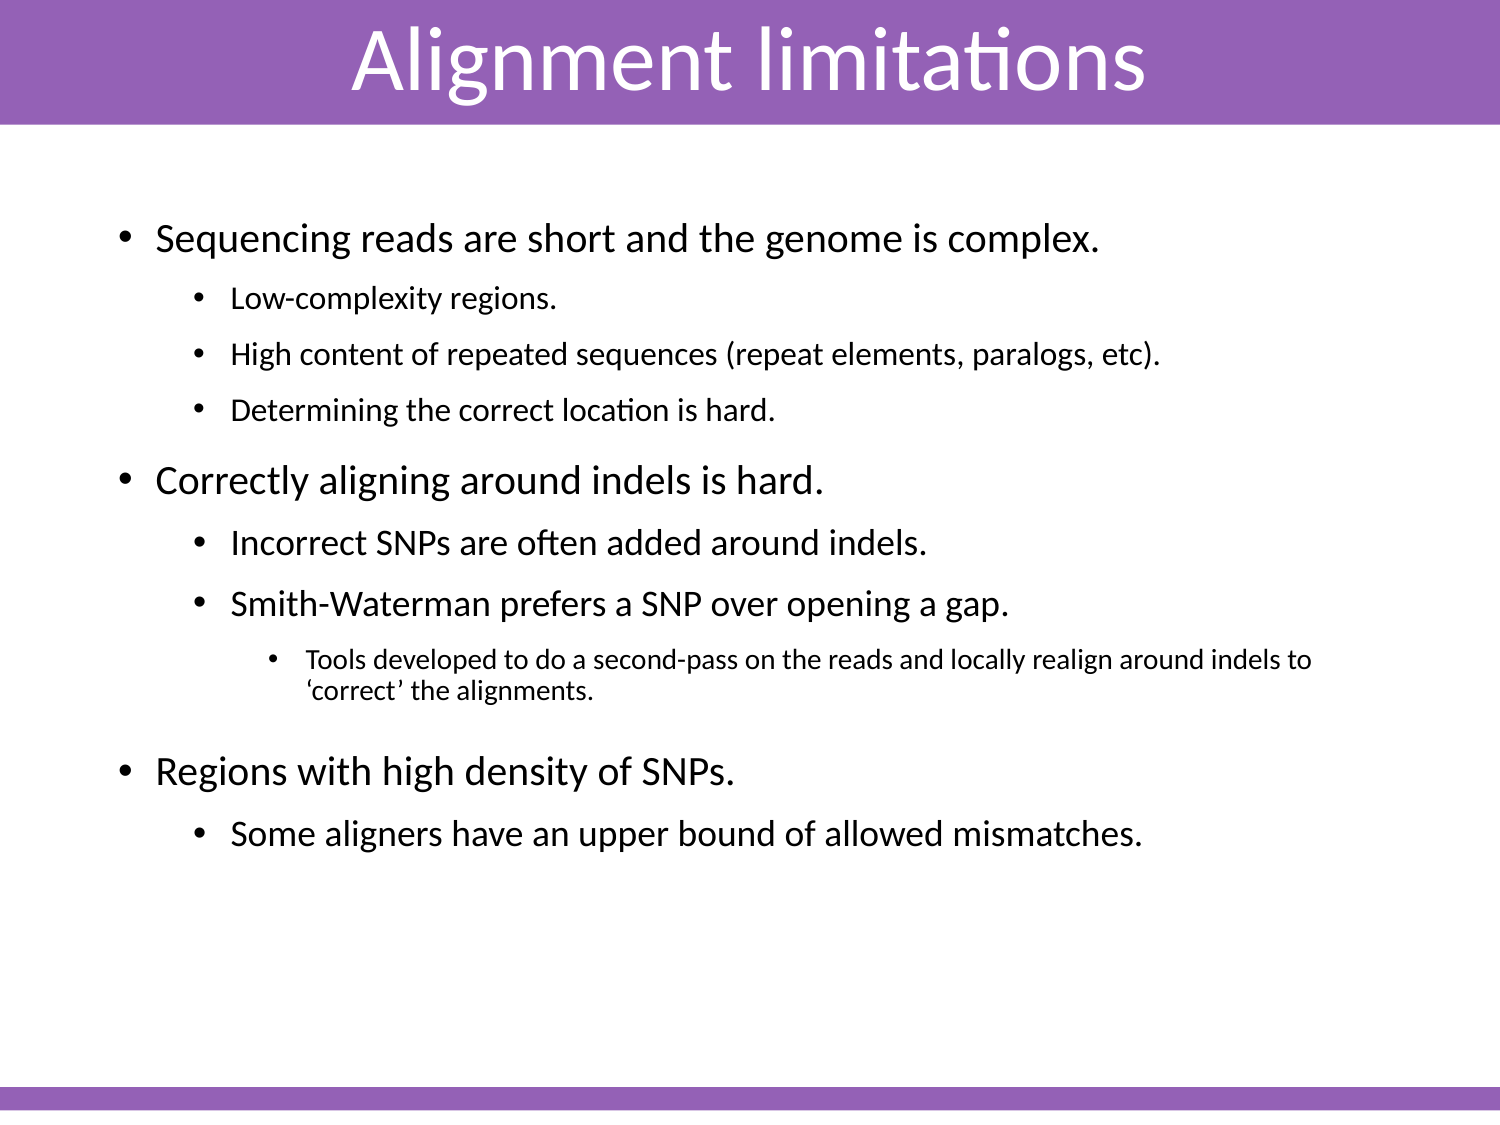

Alignment limitations
Sequencing reads are short and the genome is complex.
Low-complexity regions.
High content of repeated sequences (repeat elements, paralogs, etc).
Determining the correct location is hard.
Correctly aligning around indels is hard.
Incorrect SNPs are often added around indels.
Smith-Waterman prefers a SNP over opening a gap.
Tools developed to do a second-pass on the reads and locally realign around indels to ‘correct’ the alignments.
Regions with high density of SNPs.
Some aligners have an upper bound of allowed mismatches.